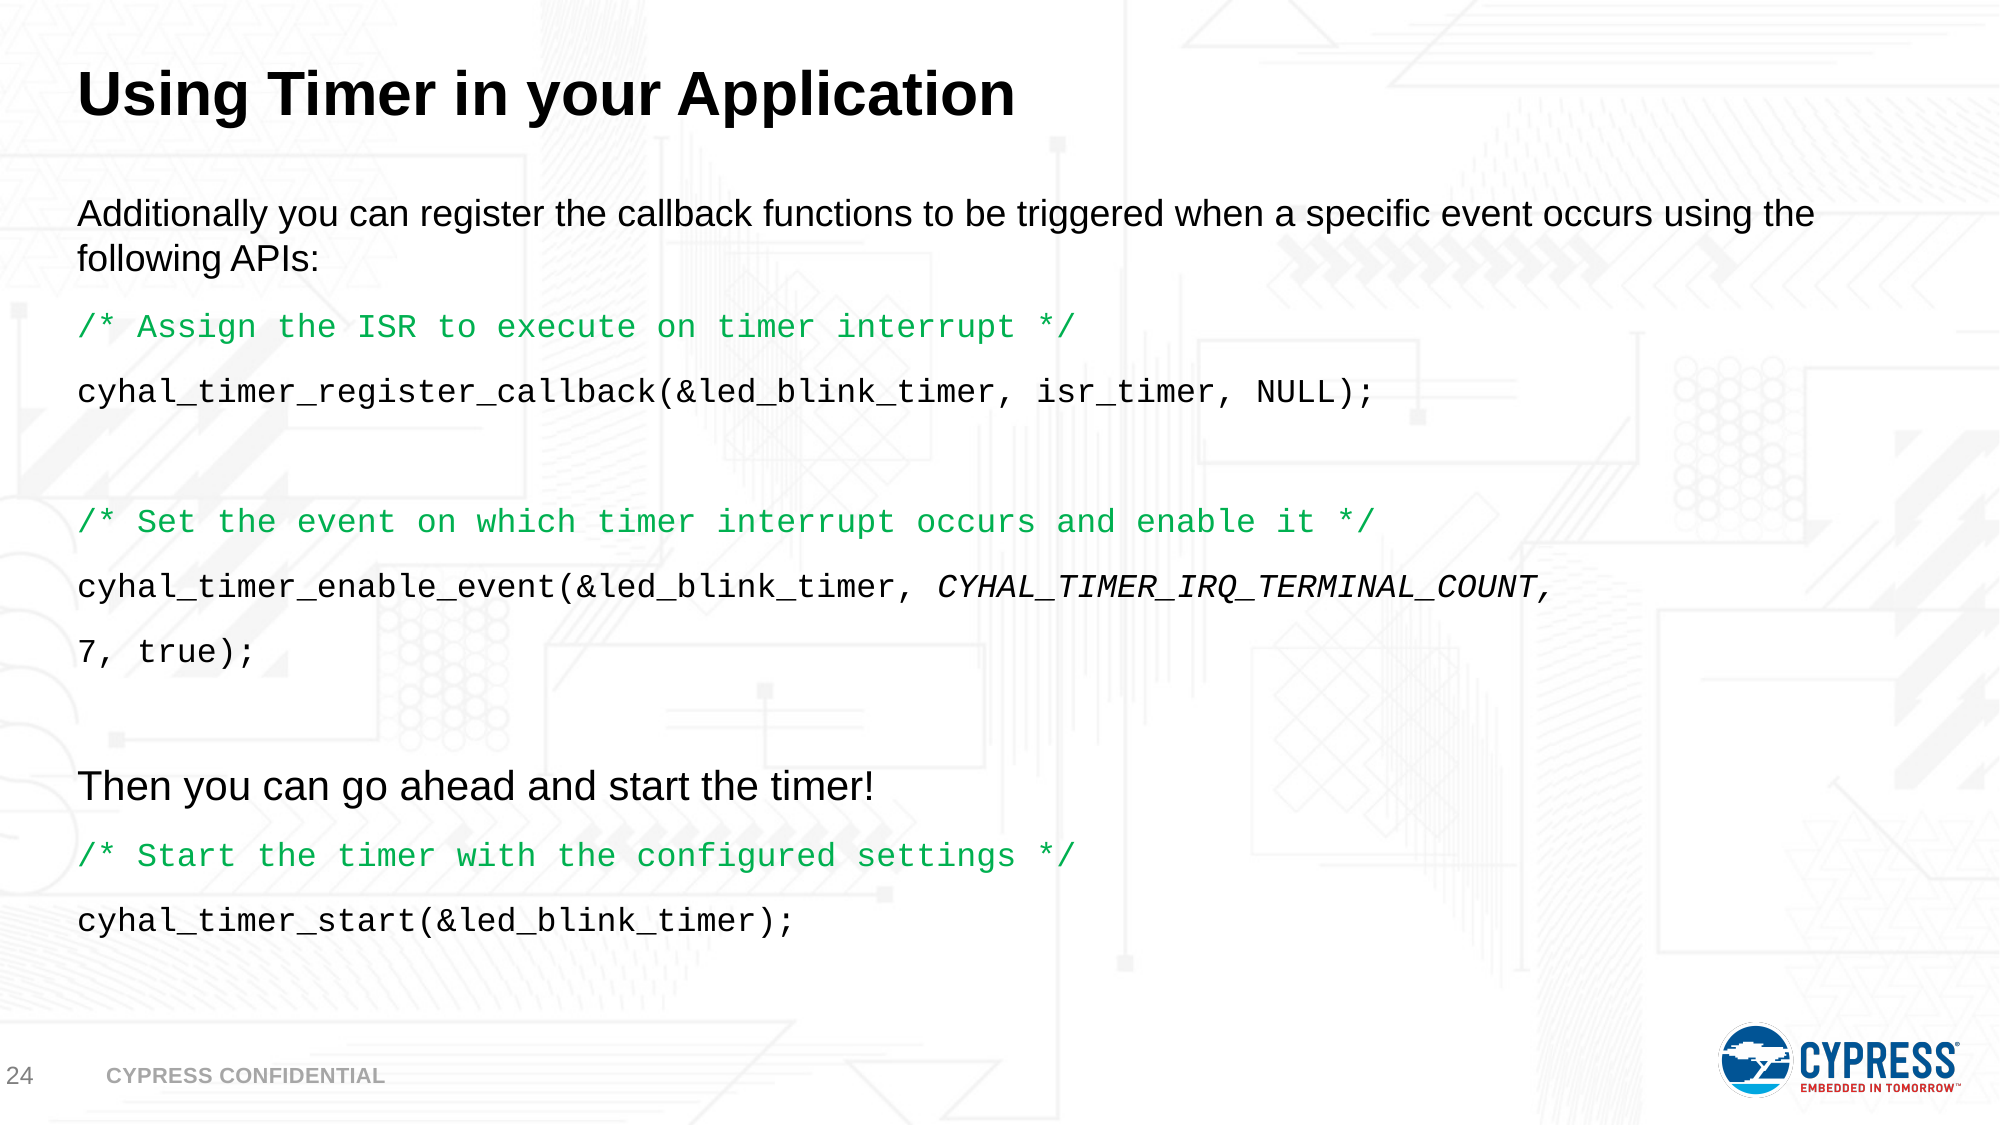

# Using Timer in your Application
Additionally you can register the callback functions to be triggered when a specific event occurs using the following APIs:
/* Assign the ISR to execute on timer interrupt */
cyhal_timer_register_callback(&led_blink_timer, isr_timer, NULL);

/* Set the event on which timer interrupt occurs and enable it */
cyhal_timer_enable_event(&led_blink_timer, CYHAL_TIMER_IRQ_TERMINAL_COUNT,
7, true);

Then you can go ahead and start the timer!
/* Start the timer with the configured settings */
cyhal_timer_start(&led_blink_timer);